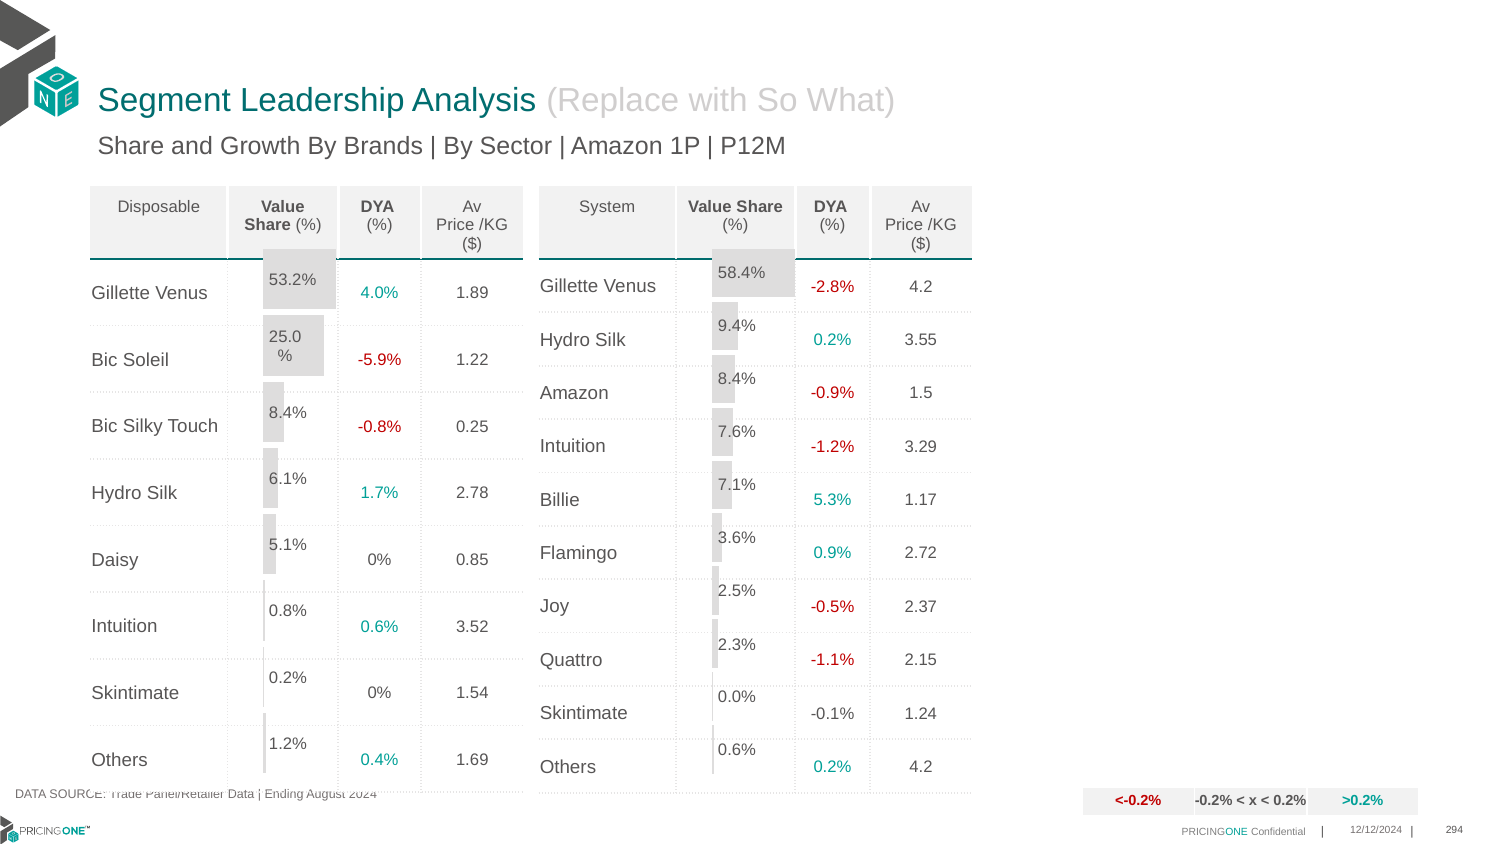

# Segment Leadership Analysis (Replace with So What)
Share and Growth By Brands | By Sector | Amazon 1P | P12M
| Disposable | Value Share (%) | DYA (%) | Av Price /KG ($) |
| --- | --- | --- | --- |
| Gillette Venus |  | 4.0% | 1.89 |
| Bic Soleil |  | -5.9% | 1.22 |
| Bic Silky Touch |  | -0.8% | 0.25 |
| Hydro Silk |  | 1.7% | 2.78 |
| Daisy |  | 0% | 0.85 |
| Intuition |  | 0.6% | 3.52 |
| Skintimate |  | 0% | 1.54 |
| Others |  | 0.4% | 1.69 |
| System | Value Share (%) | DYA (%) | Av Price /KG ($) |
| --- | --- | --- | --- |
| Gillette Venus |  | -2.8% | 4.2 |
| Hydro Silk |  | 0.2% | 3.55 |
| Amazon |  | -0.9% | 1.5 |
| Intuition |  | -1.2% | 3.29 |
| Billie |  | 5.3% | 1.17 |
| Flamingo |  | 0.9% | 2.72 |
| Joy |  | -0.5% | 2.37 |
| Quattro |  | -1.1% | 2.15 |
| Skintimate |  | -0.1% | 1.24 |
| Others |  | 0.2% | 4.2 |

### Chart

| Category | Amazon 1P | System |
|---|---|
|  | 0.5843730950484373 |

### Chart

| Category | Amazon 1P | Disposable |
|---|---|
|  | 0.5323399884900306 |
DATA SOURCE: Trade Panel/Retailer Data | Ending August 2024
| <-0.2% | -0.2% < x < 0.2% | >0.2% |
| --- | --- | --- |

12/12/2024
294